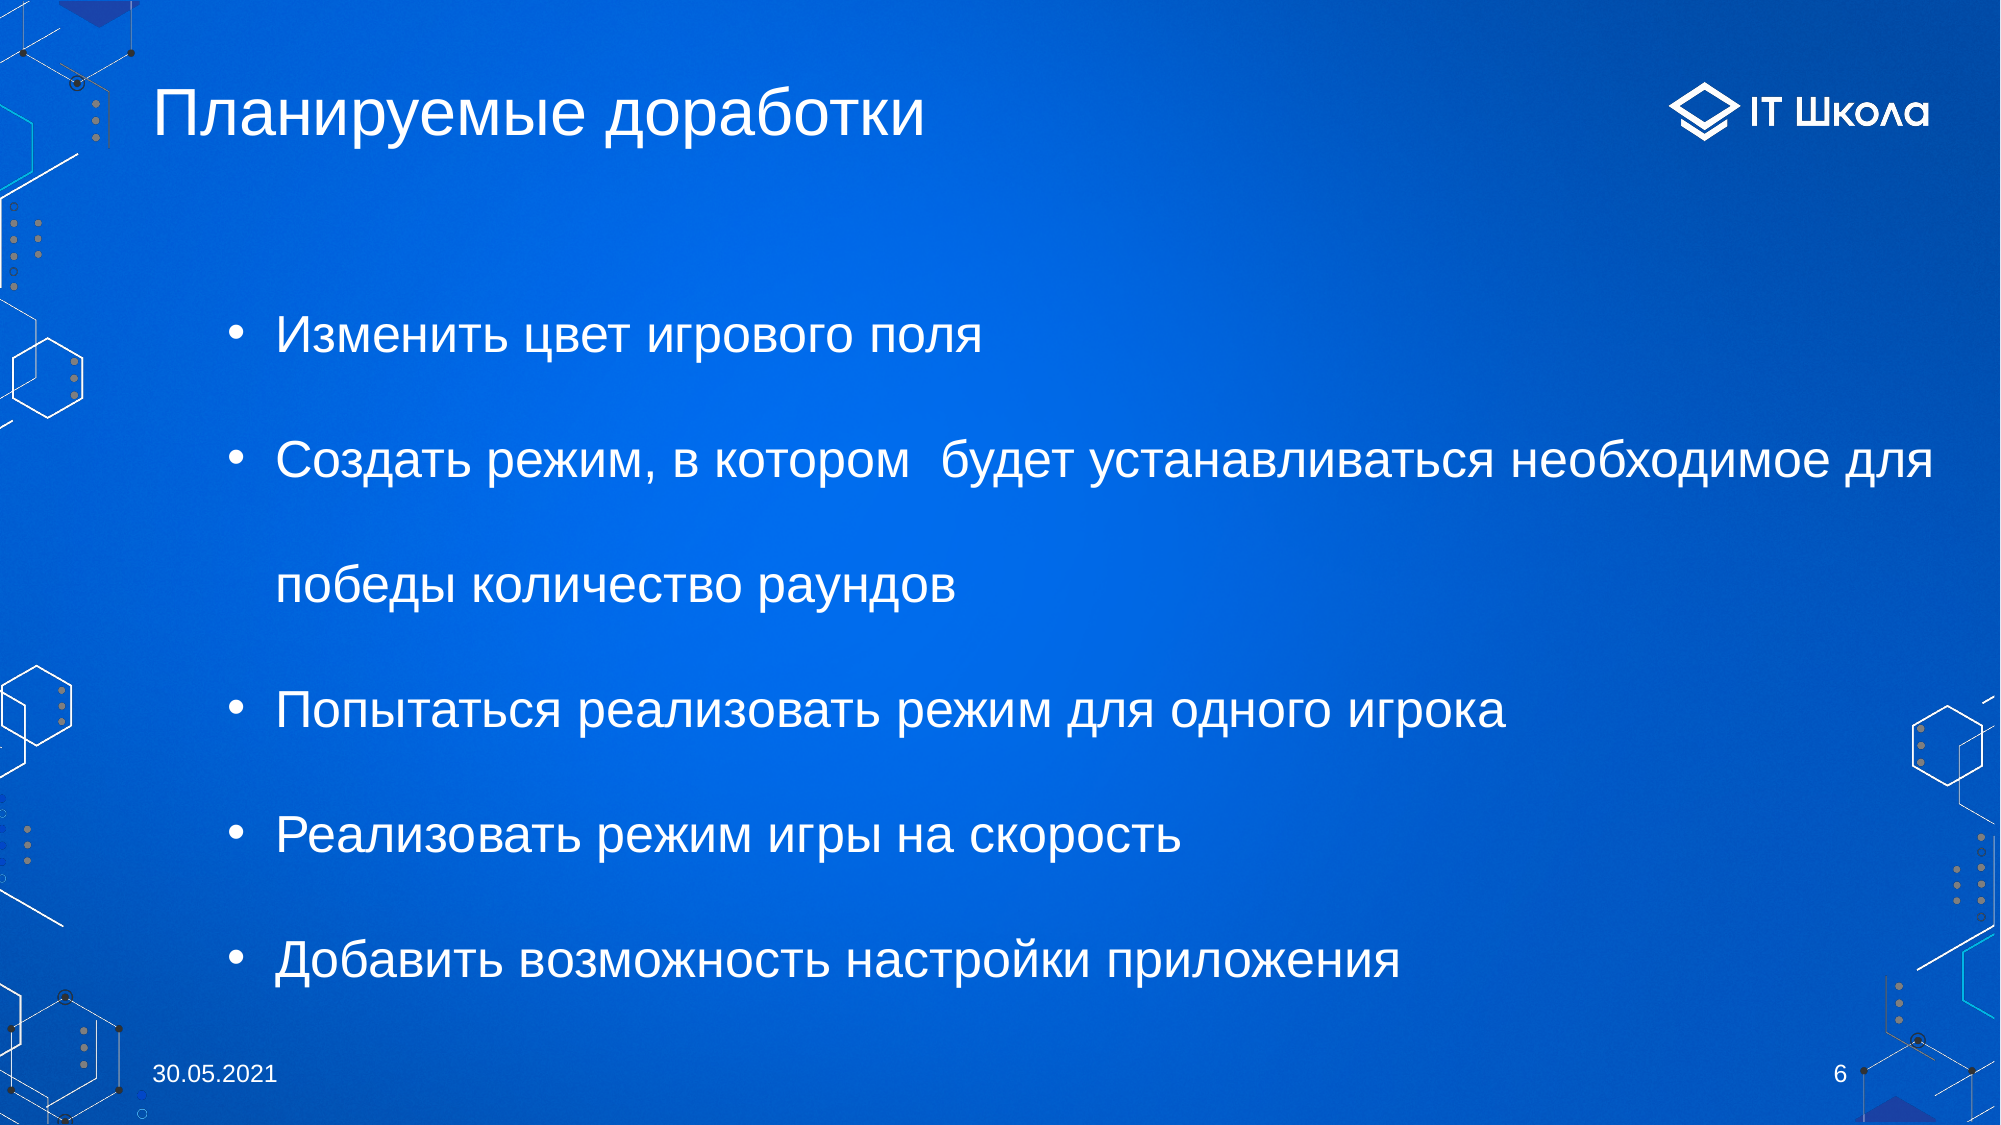

# Планируемые доработки
Изменить цвет игрового поля
Создать режим, в котором  будет устанавливаться необходимое для победы количество раундов
Попытаться реализовать режим для одного игрока
Реализовать режим игры на скорость
Добавить возможность настройки приложения
30.05.2021
6